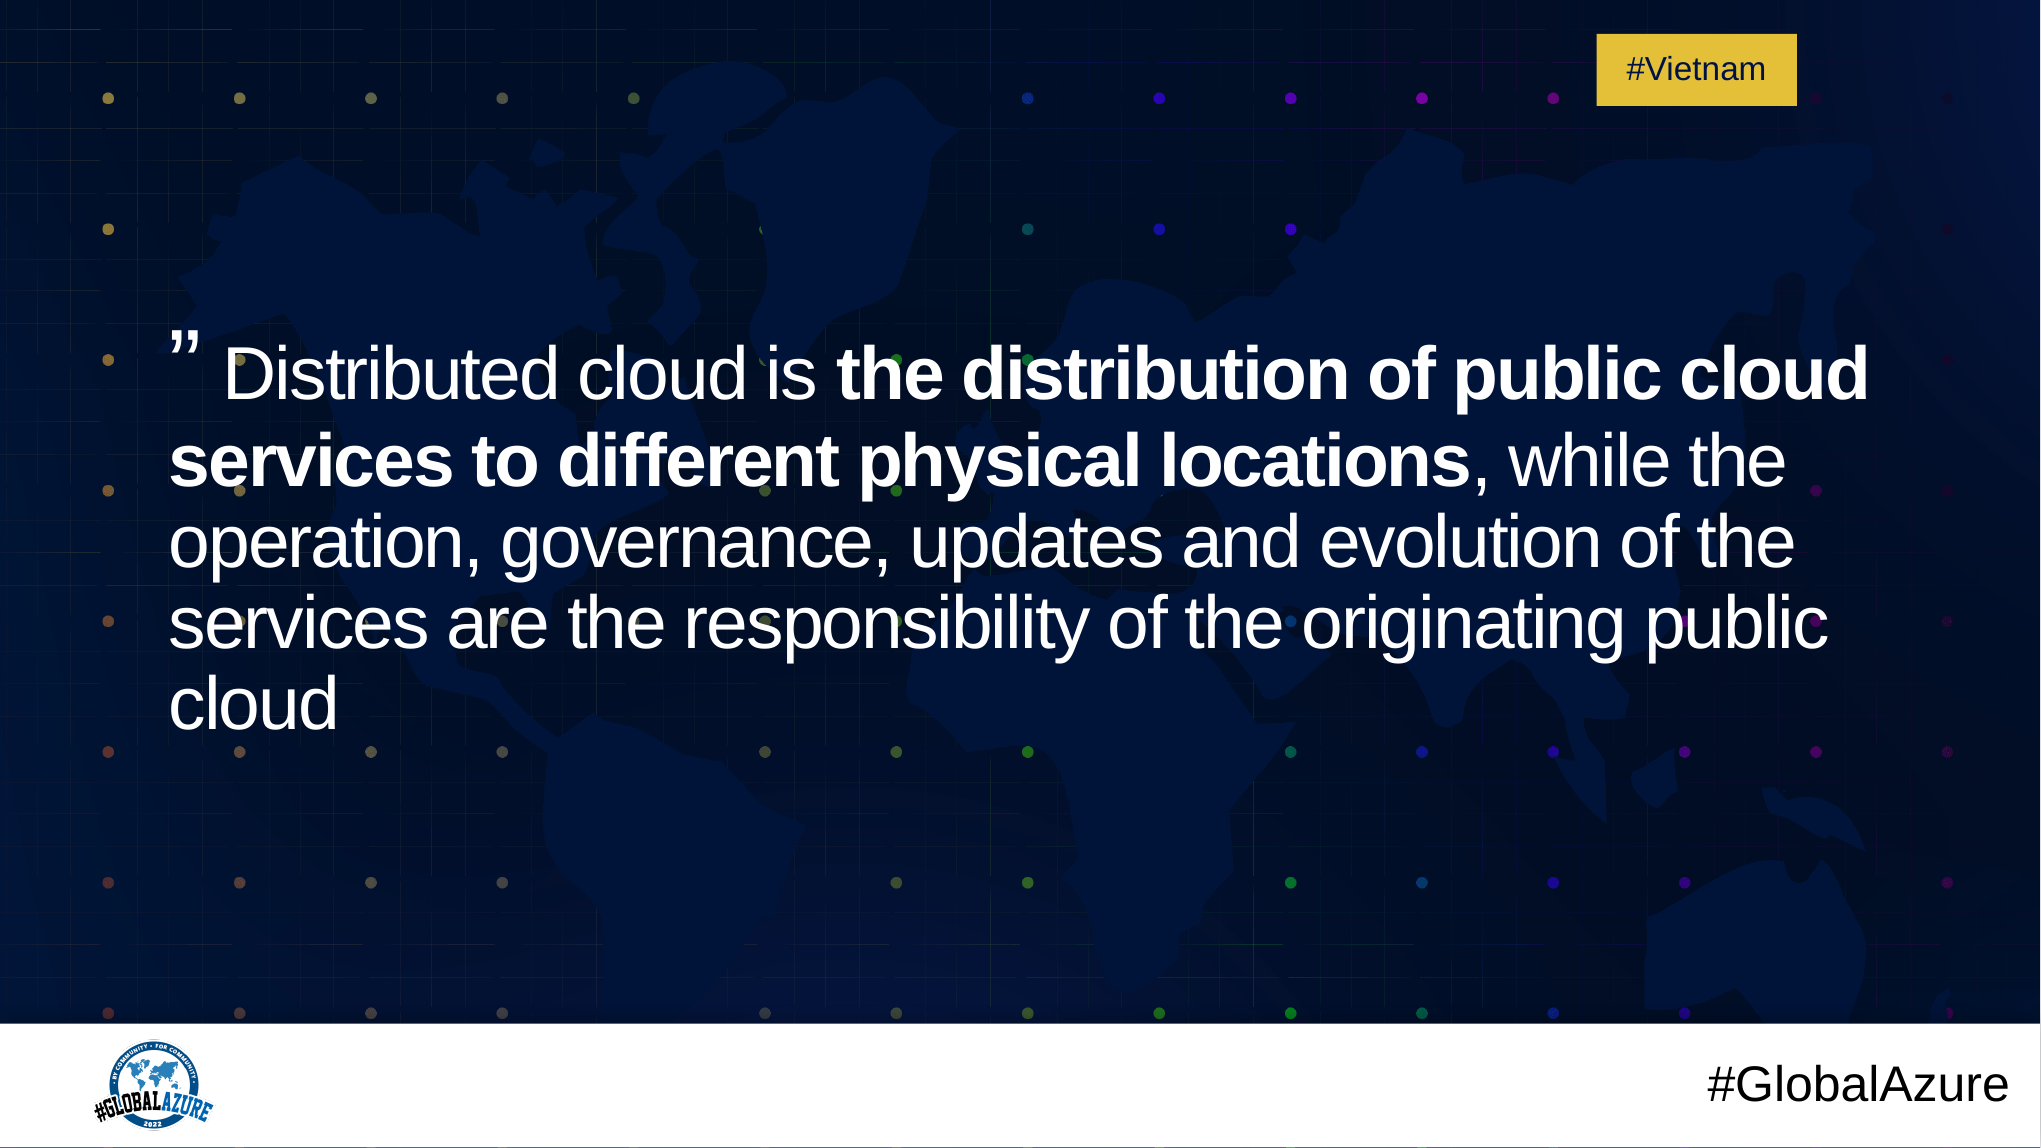

# ” Distributed cloud is the distribution of public cloud services to different physical locations, while the operation, governance, updates and evolution of the services are the responsibility of the originating public cloud